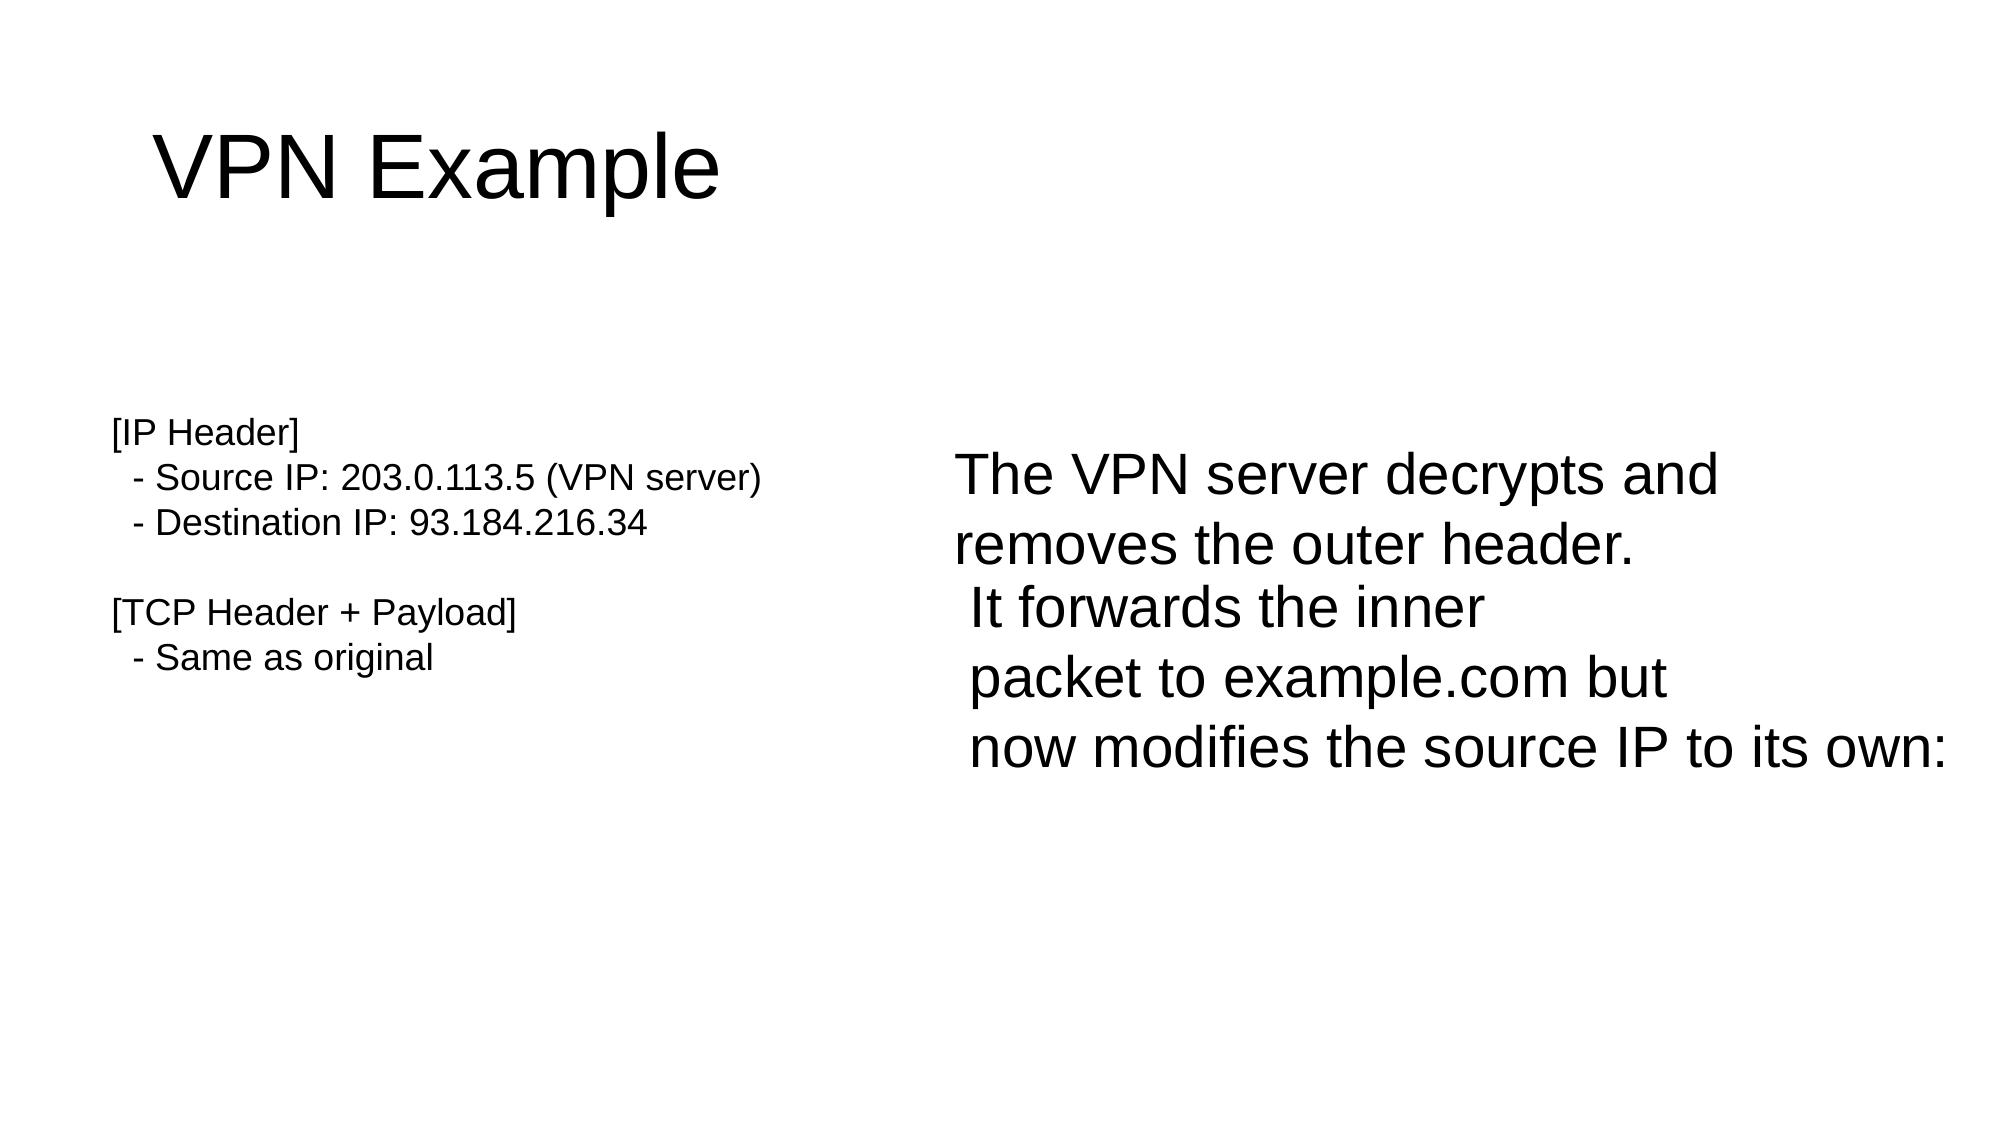

# VPN Example
[IP Header]
  - Source IP: 203.0.113.5 (VPN server)
  - Destination IP: 93.184.216.34

[TCP Header + Payload]
  - Same as original
The VPN server decrypts and removes the outer header.
It forwards the inner packet to example.com but now modifies the source IP to its own: